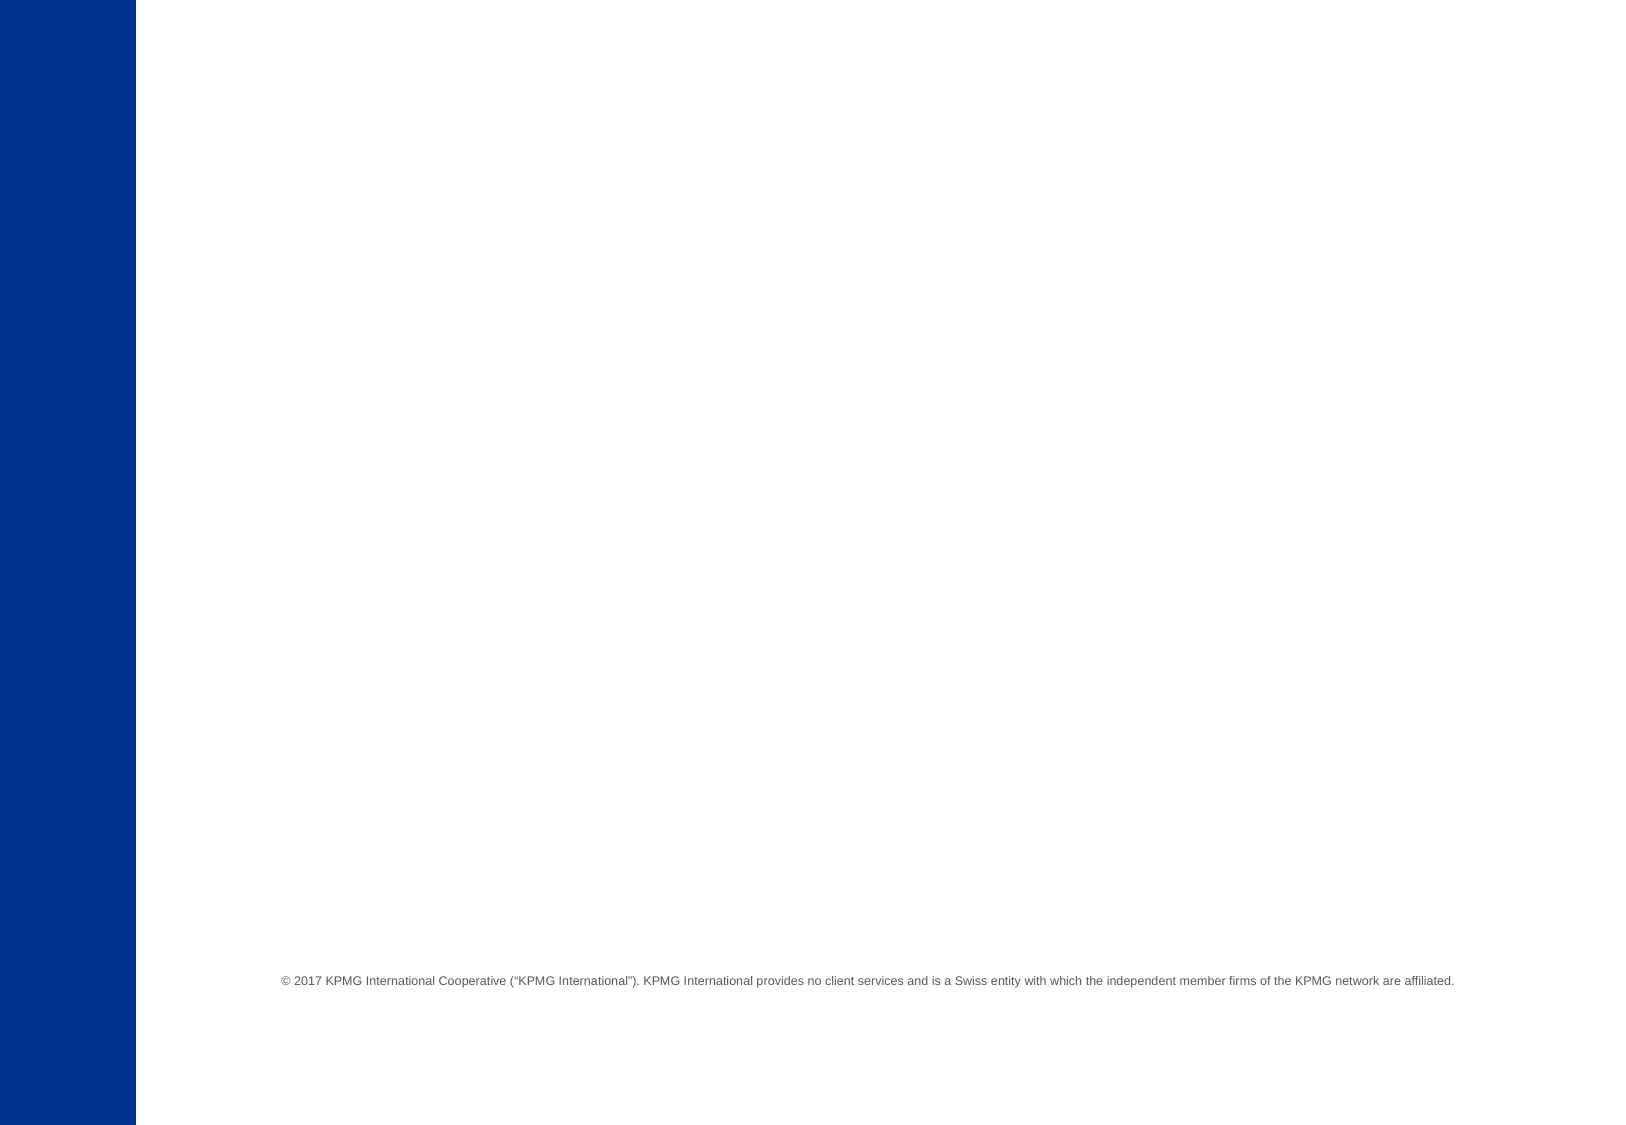

#

© 2017 KPMG International Cooperative (“KPMG International”). KPMG International provides no client services and is a Swiss entity with which the independent member firms of the KPMG network are affiliated.